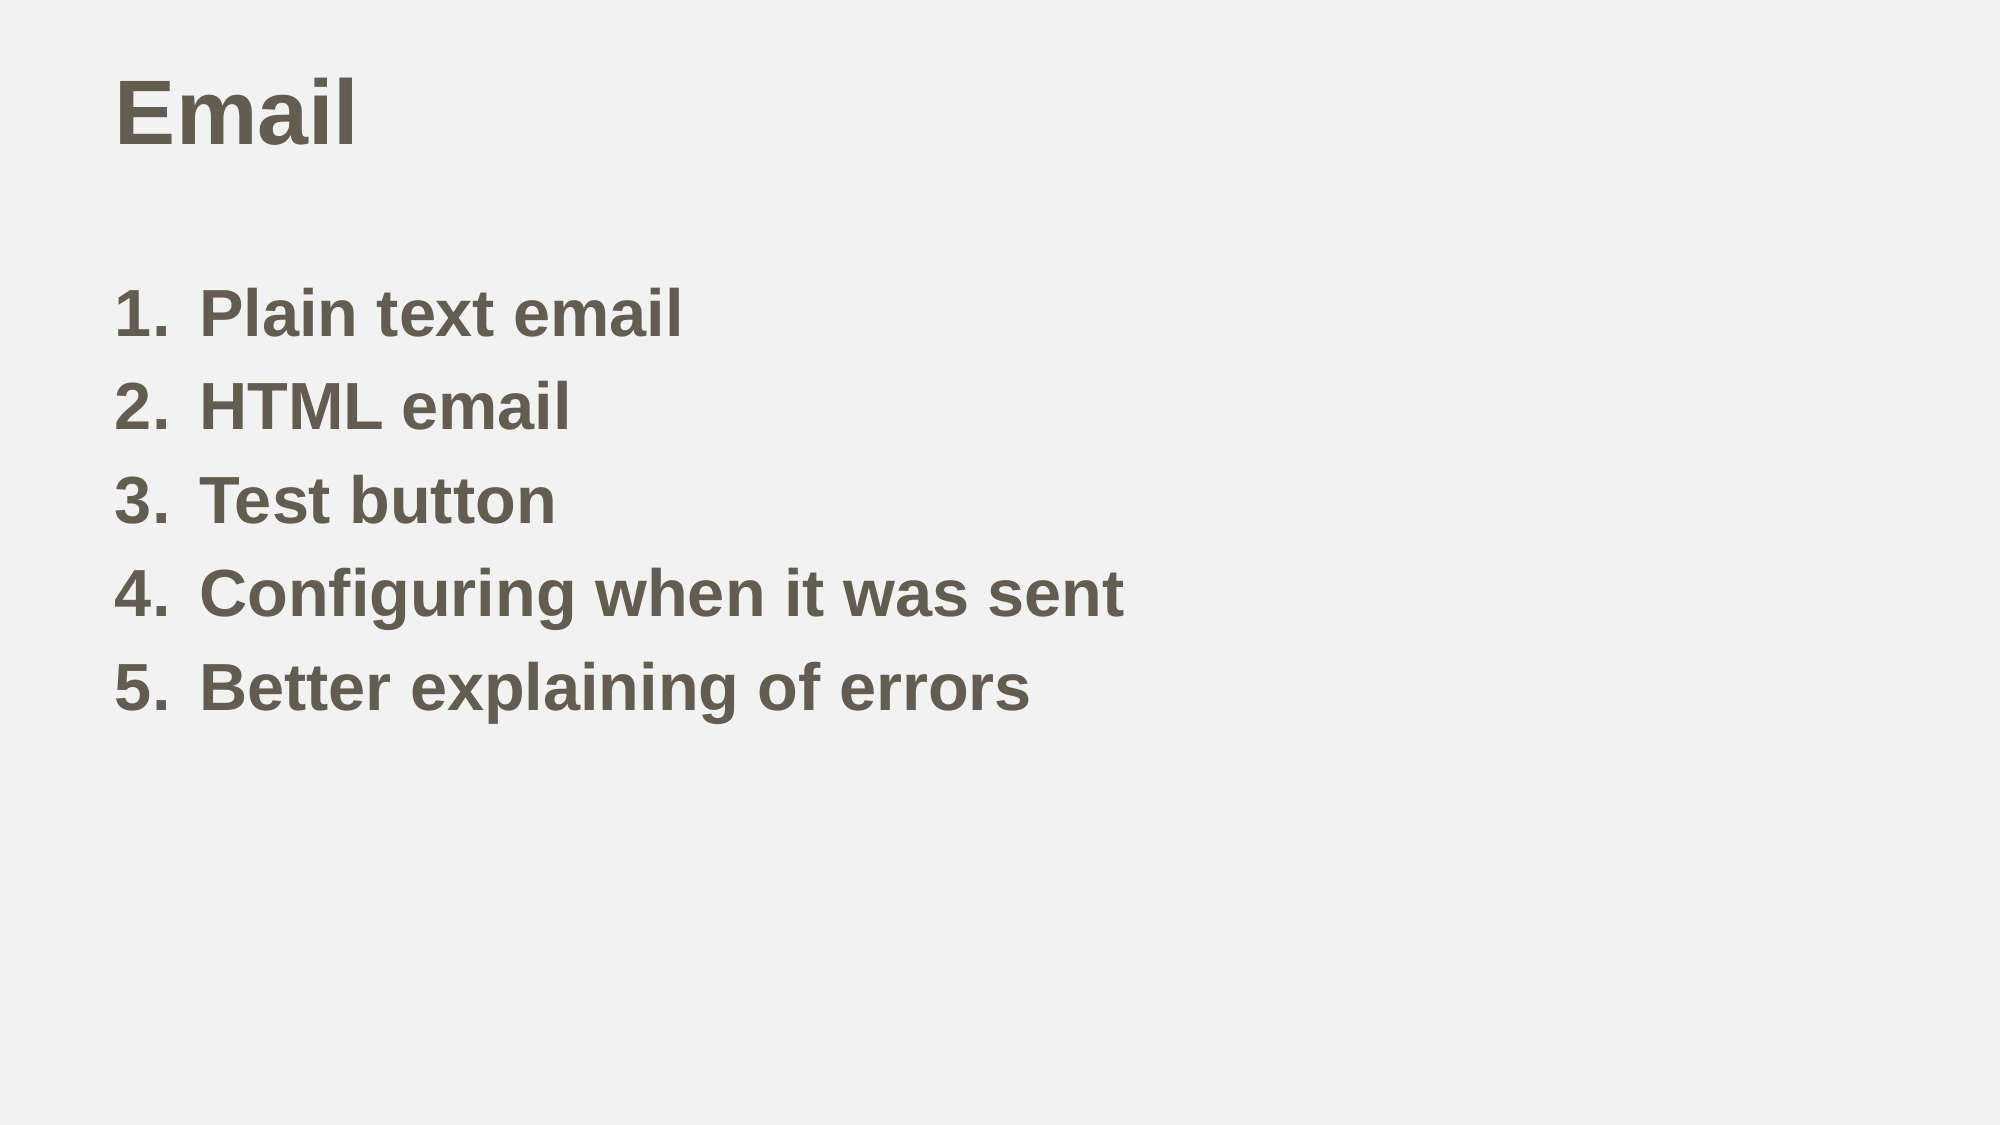

# Email
Plain text email
HTML email
Test button
Configuring when it was sent
Better explaining of errors